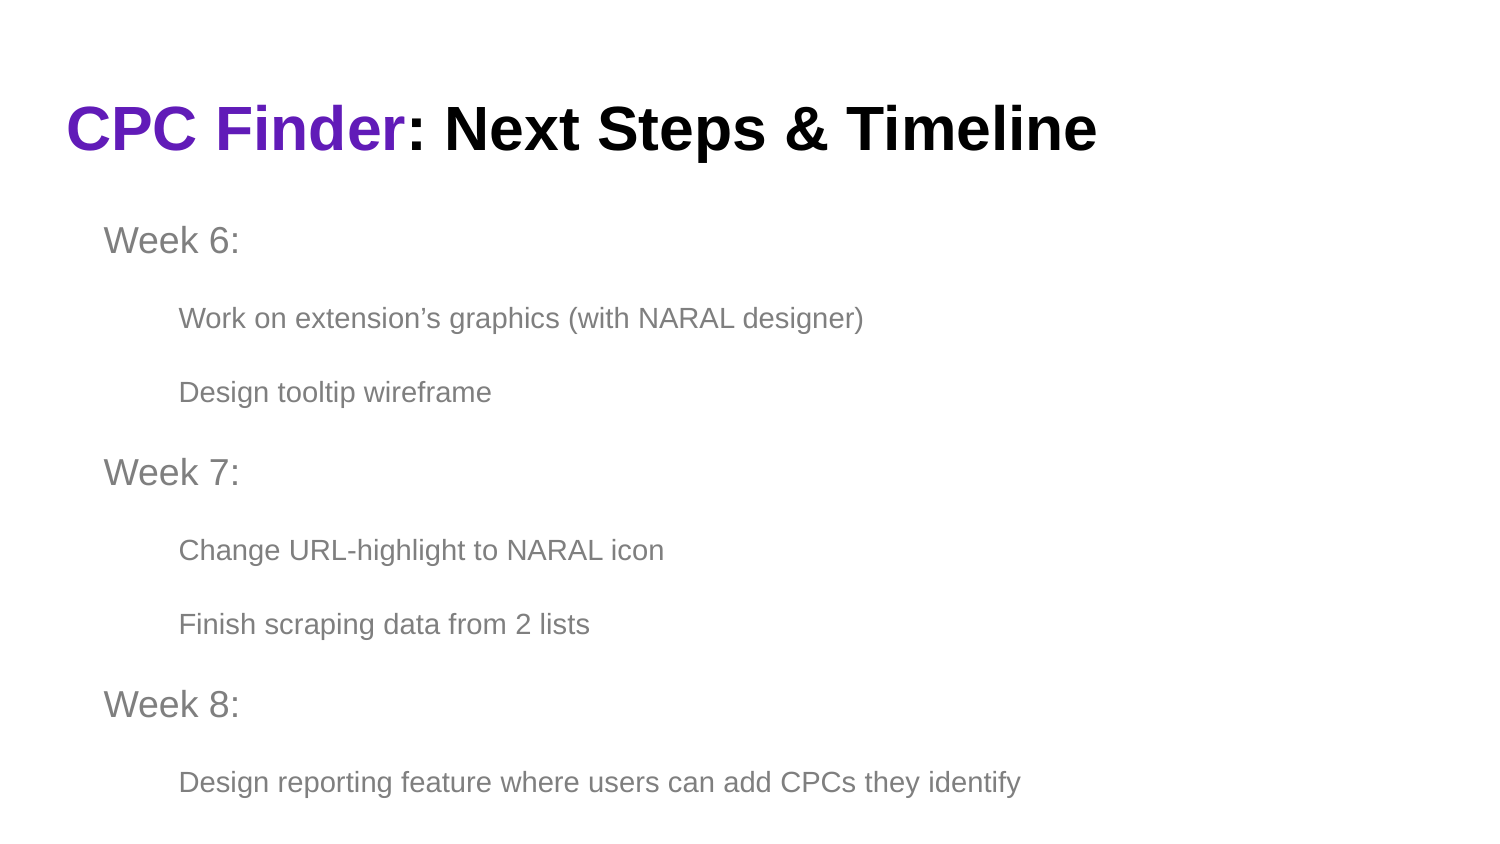

# CPC Finder: Next Steps & Timeline
Week 6:
Work on extension’s graphics (with NARAL designer)
Design tooltip wireframe
Week 7:
Change URL-highlight to NARAL icon
Finish scraping data from 2 lists
Week 8:
Design reporting feature where users can add CPCs they identify
Talk with NARAL about promoting extension download
Week 9:
Implement reporting form & tie to extension
Week 10:
Create transition doc for NARAL team